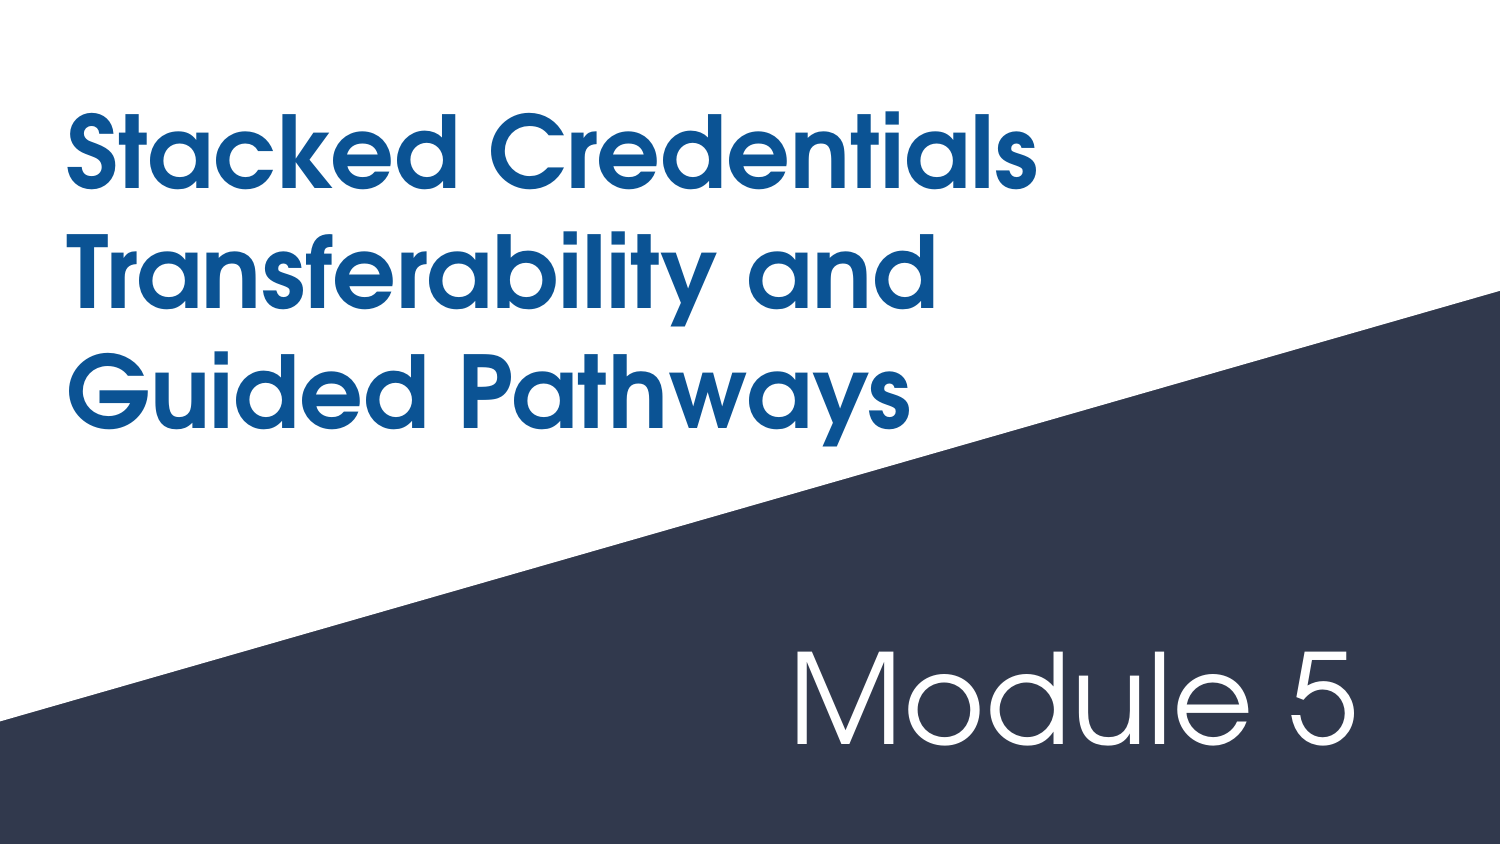

# Stacked Credentials
Transferability and
Guided Pathways
Module 5